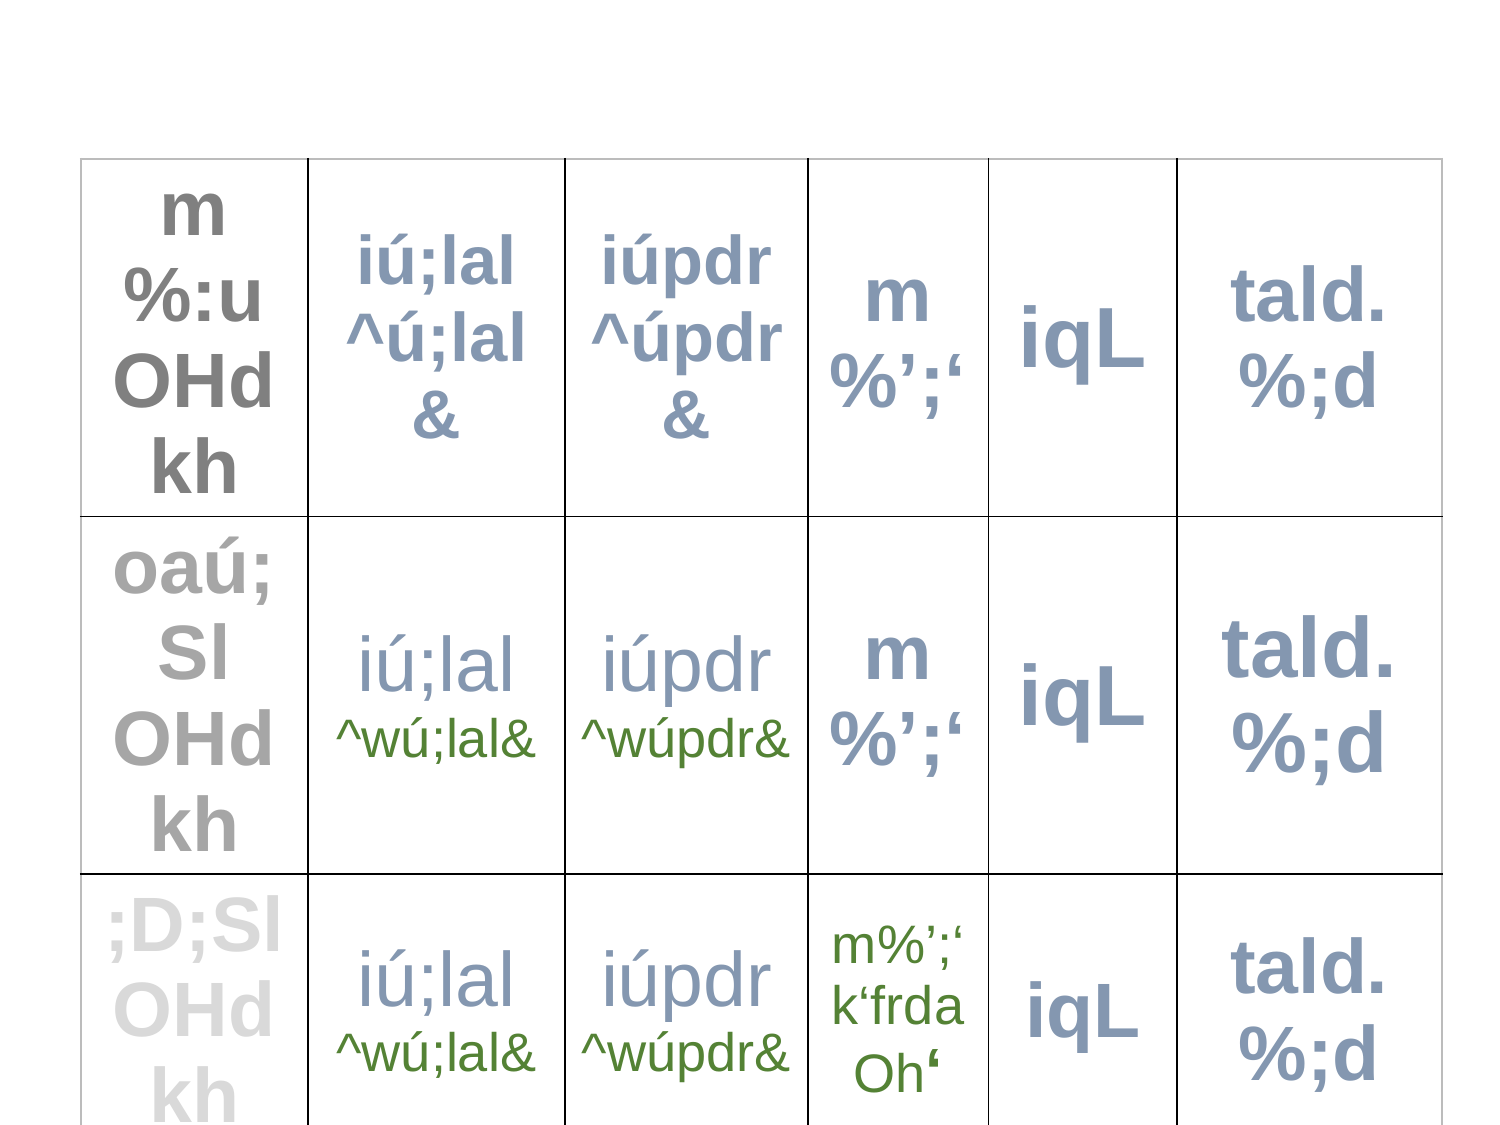

| m%:u OHdkh | iú;lal ^ú;lal& | iúpdr ^úpdr& | m%’;‘ | iqL | tald.%;d |
| --- | --- | --- | --- | --- | --- |
| oaú;Sl OHdkh | iú;lal ^wú;lal& | iúpdr ^wúpdr& | m%’;‘ | iqL | tald.%;d |
| ;D;Sl OHdkh | iú;lal ^wú;lal& | iúpdr ^wúpdr& | m%’;‘ k‘frdaOh‘ | iqL | tald.%;d |
| p;=¾; OHdkh | iú;lal ^wú;lal& | iúpdr ^wúpdr& | m%’;‘ k‘frdaOh‘ | iqL k‘frdaOh | WfmaËd tald.%;d |